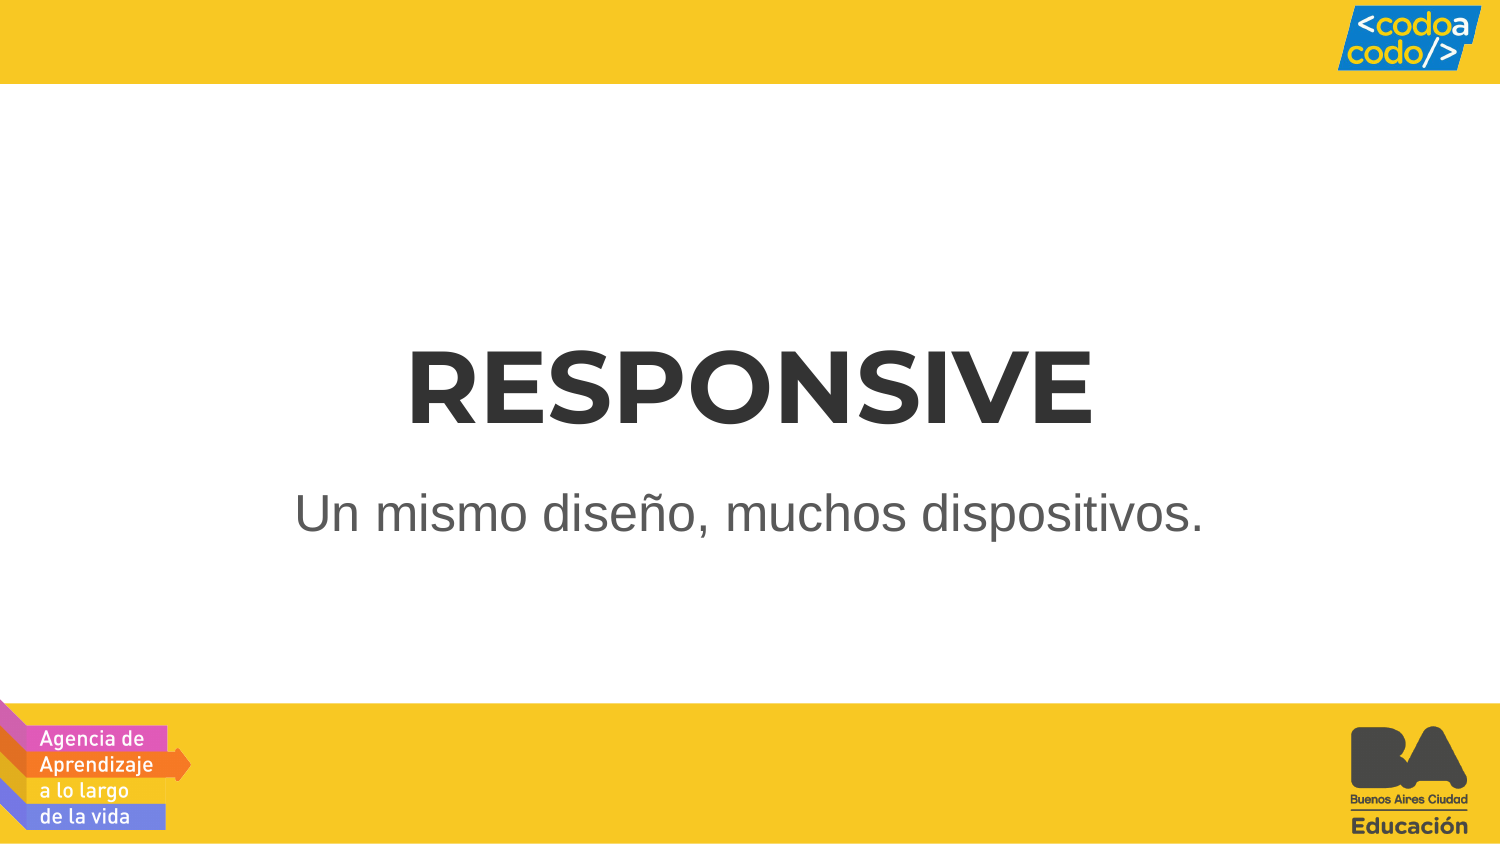

# RESPONSIVE
Un mismo diseño, muchos dispositivos.